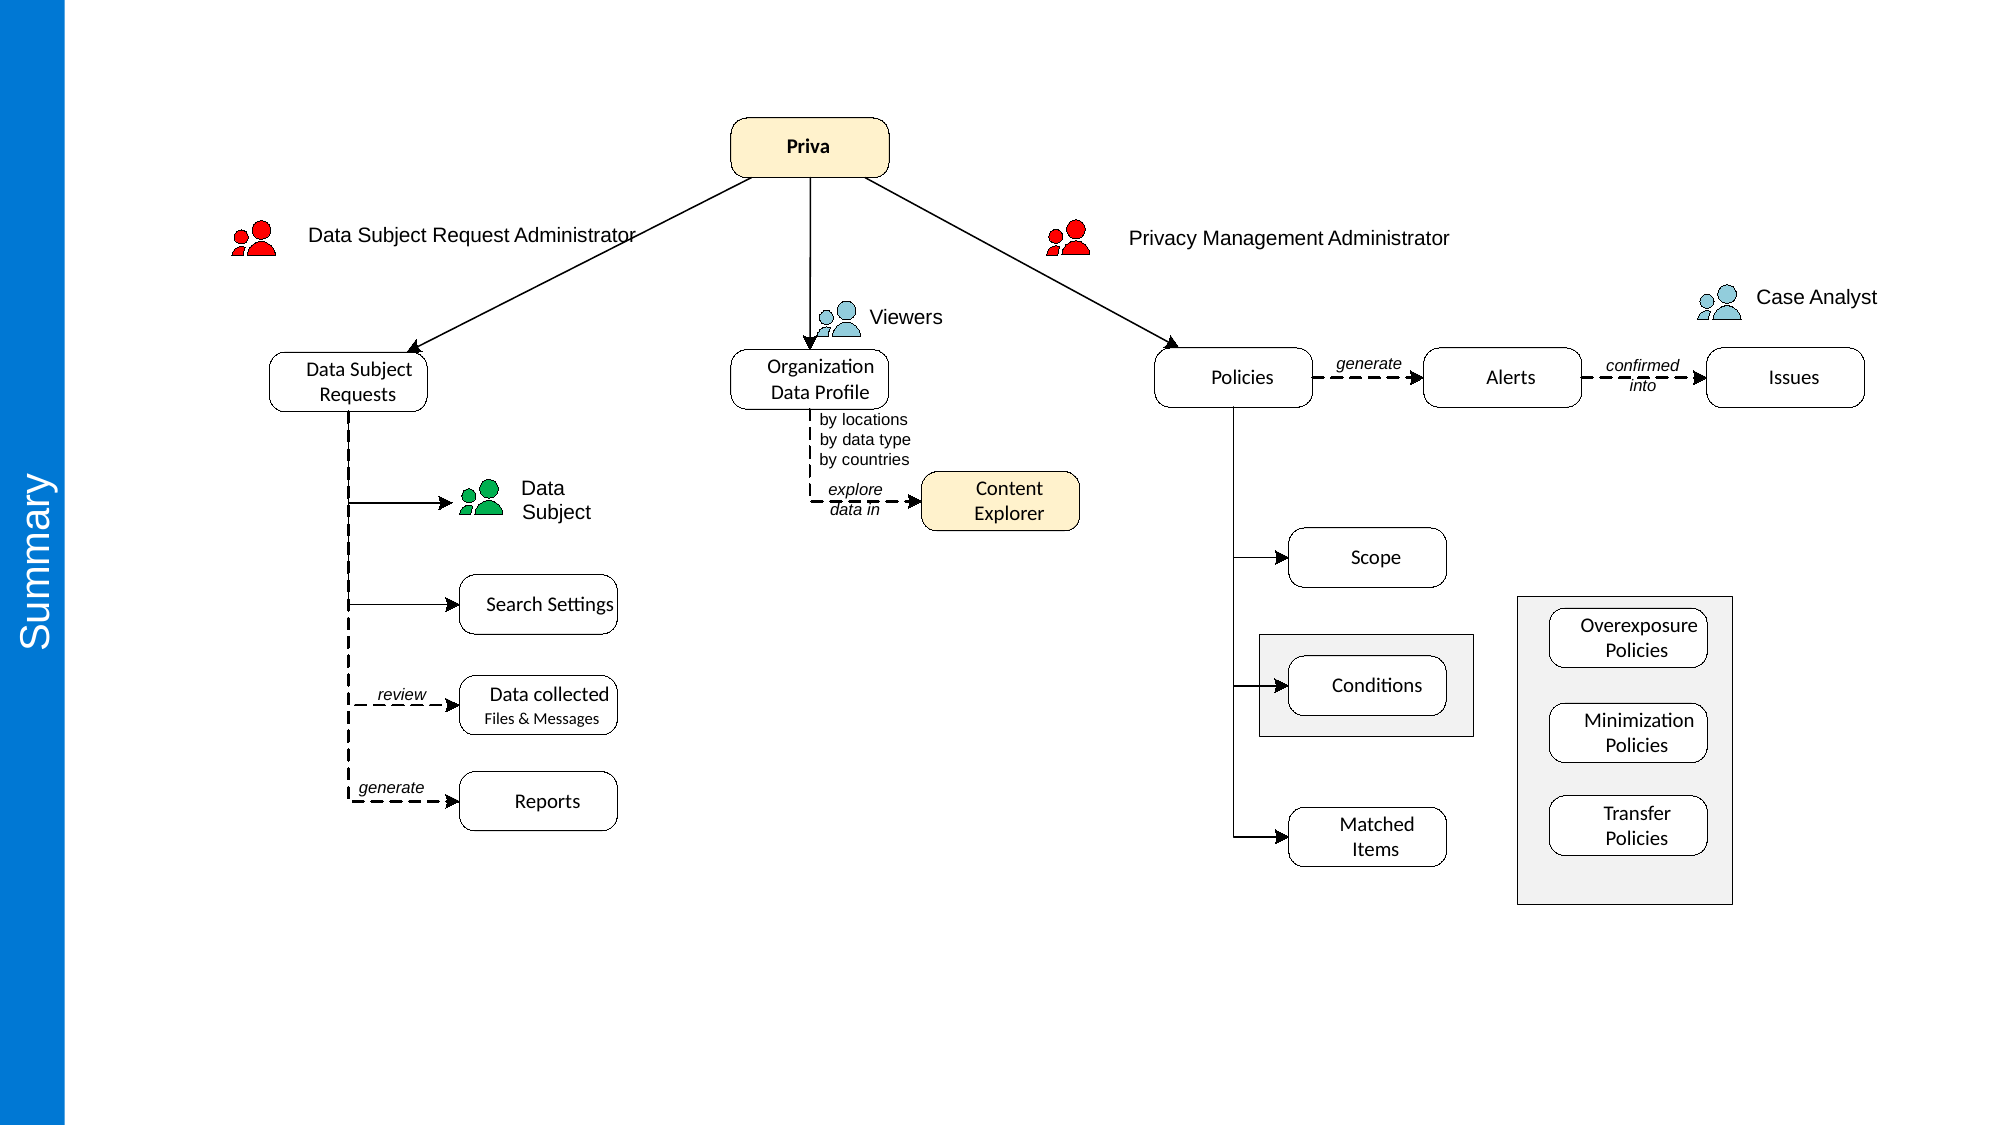

Priva

Data Subject Request Administrator

Data Subject
Requests

Data

Subject

Search Settings

Data collected
review

Files & Messages

generate
Reports

Privacy Management Administrator

Policies

Scope

Conditions

Matched

Items

Viewers

Organization
Data Profile

by locations
by data type
by countries

Content
explore

data in
Explorer
Case Analyst

generate
confirmed
Alerts
Issues

into

Summary

Overexposure

Policies

Minimization
Policies

Transfer
Policies